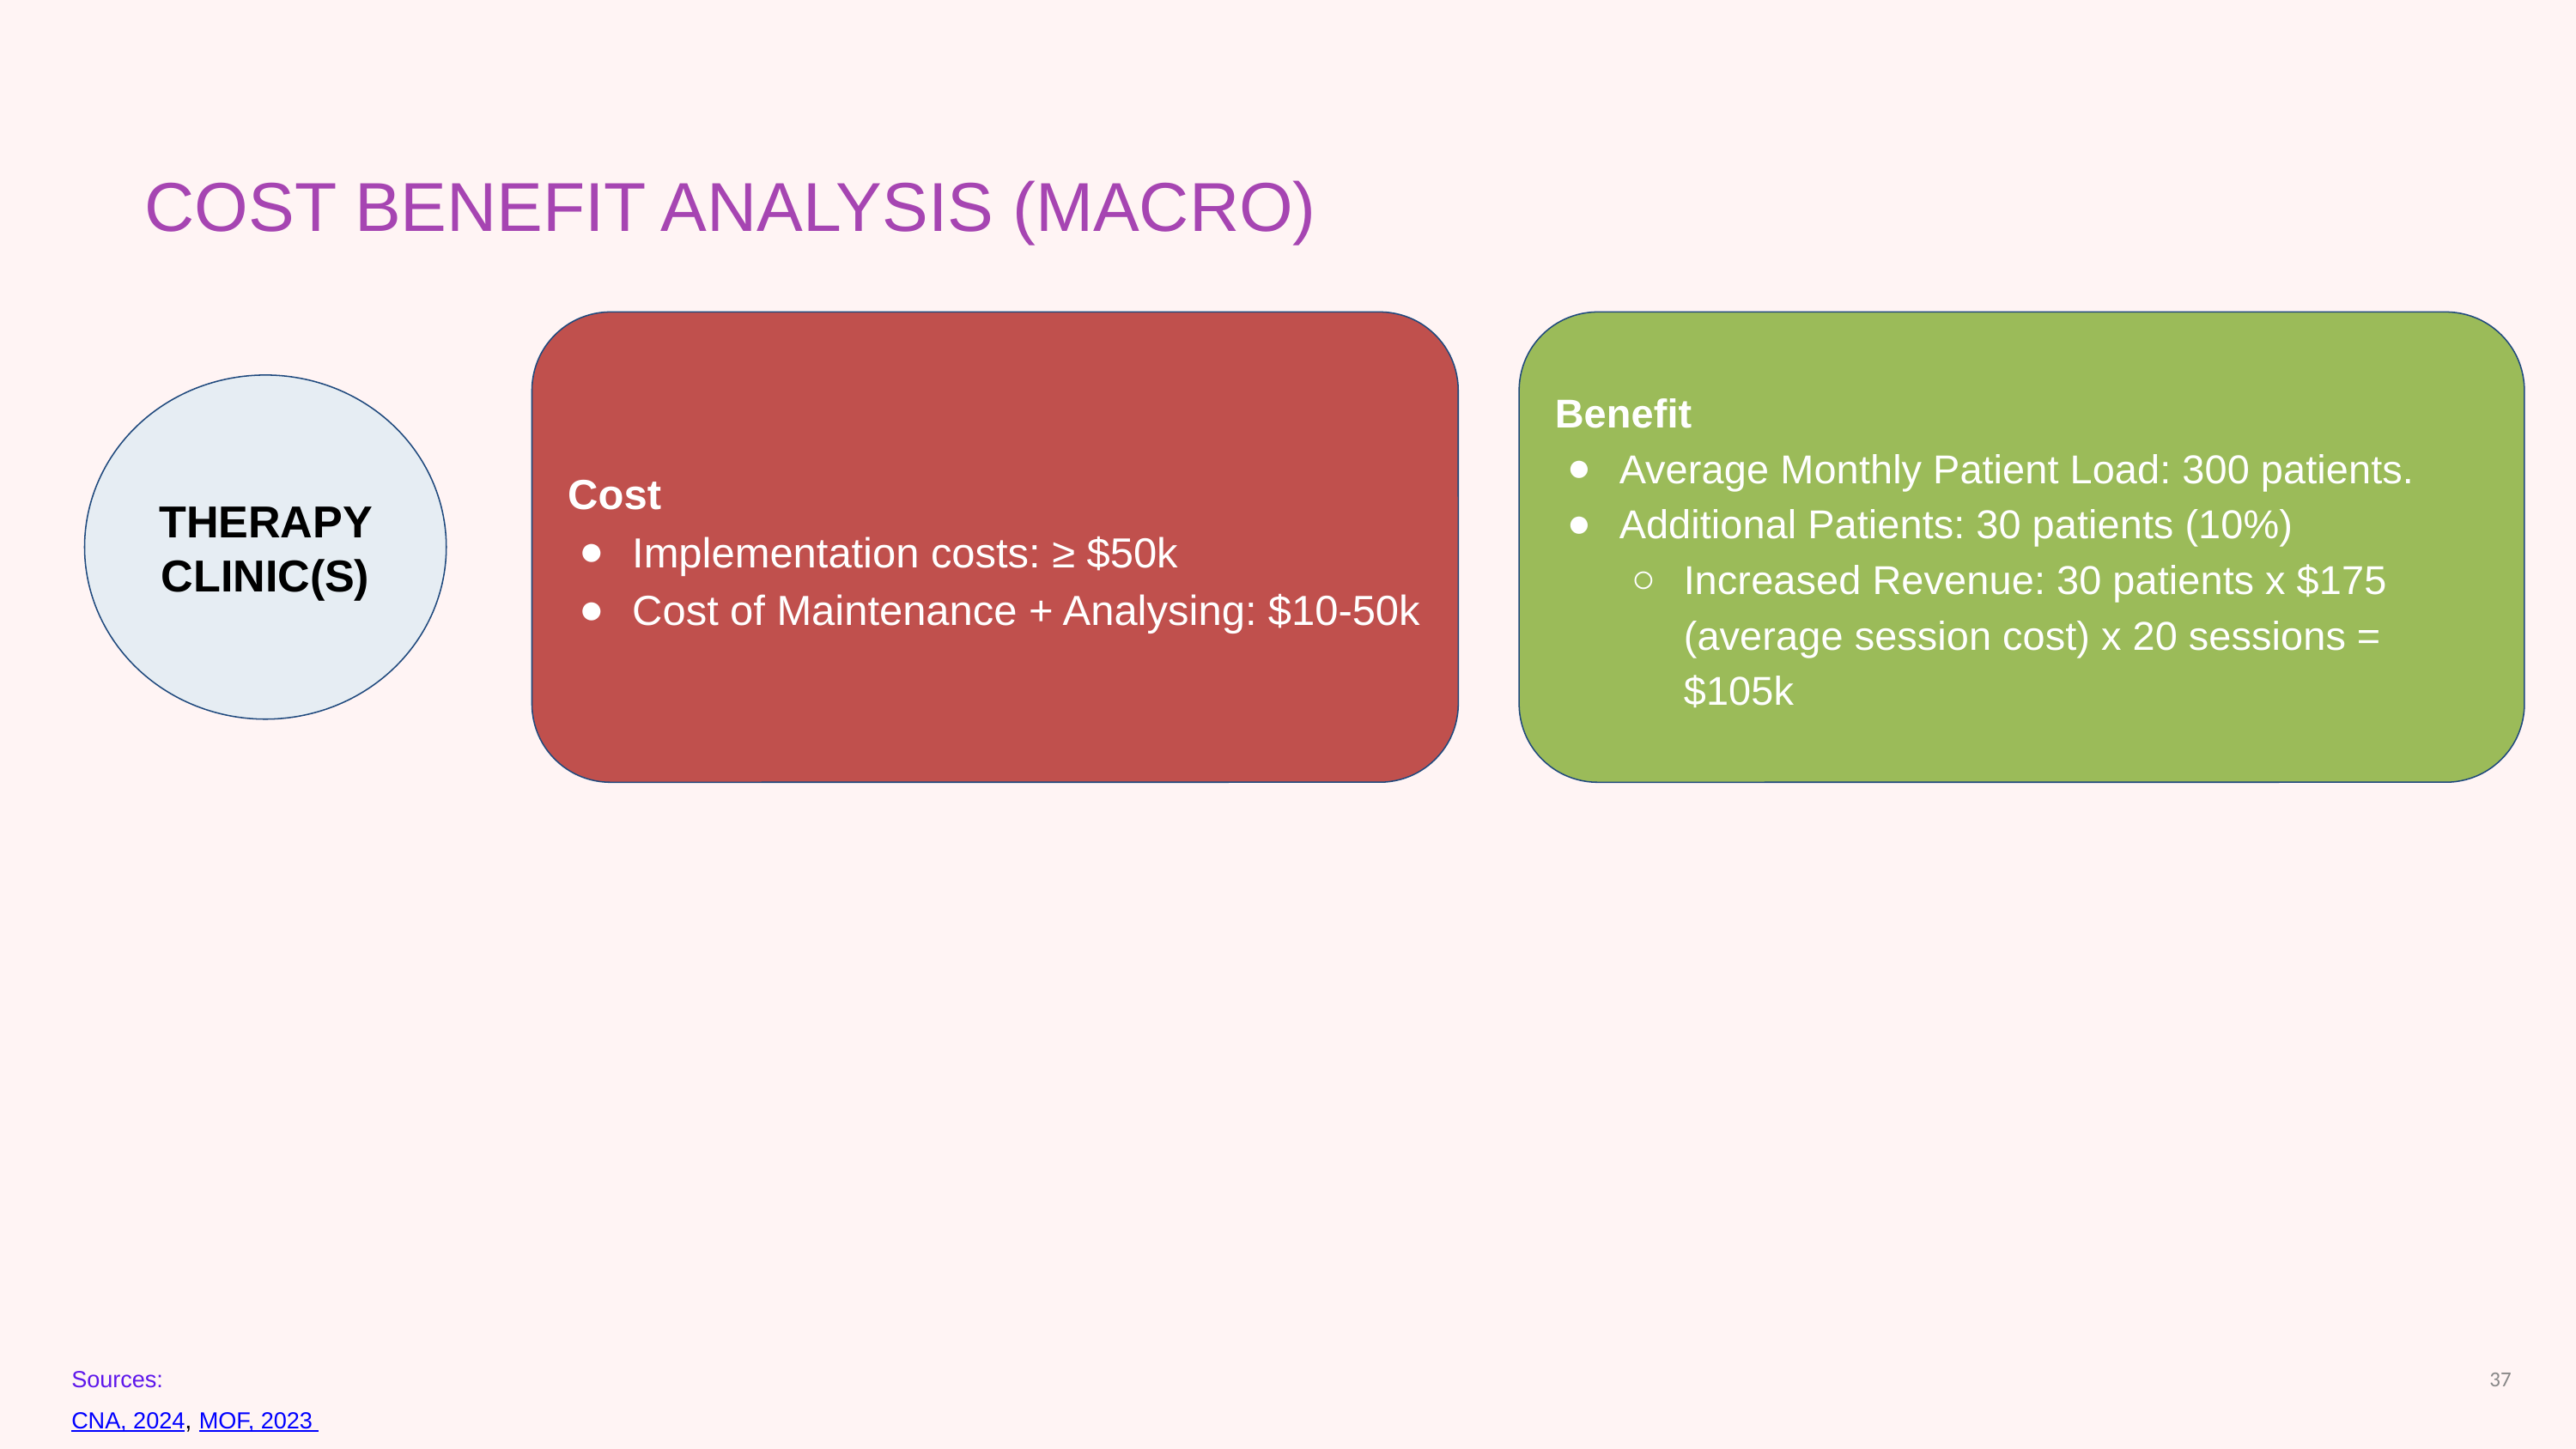

COST BENEFIT ANALYSIS (MACRO)
Cost
Implementation costs: ≥ $50k
Cost of Maintenance + Analysing: $10-50k
Benefit
Average Monthly Patient Load: 300 patients.
Additional Patients: 30 patients (10%)
Increased Revenue: 30 patients x $175 (average session cost) x 20 sessions = $105k
THERAPY CLINIC(S)
Sources:
CNA, 2024, MOF, 2023
37